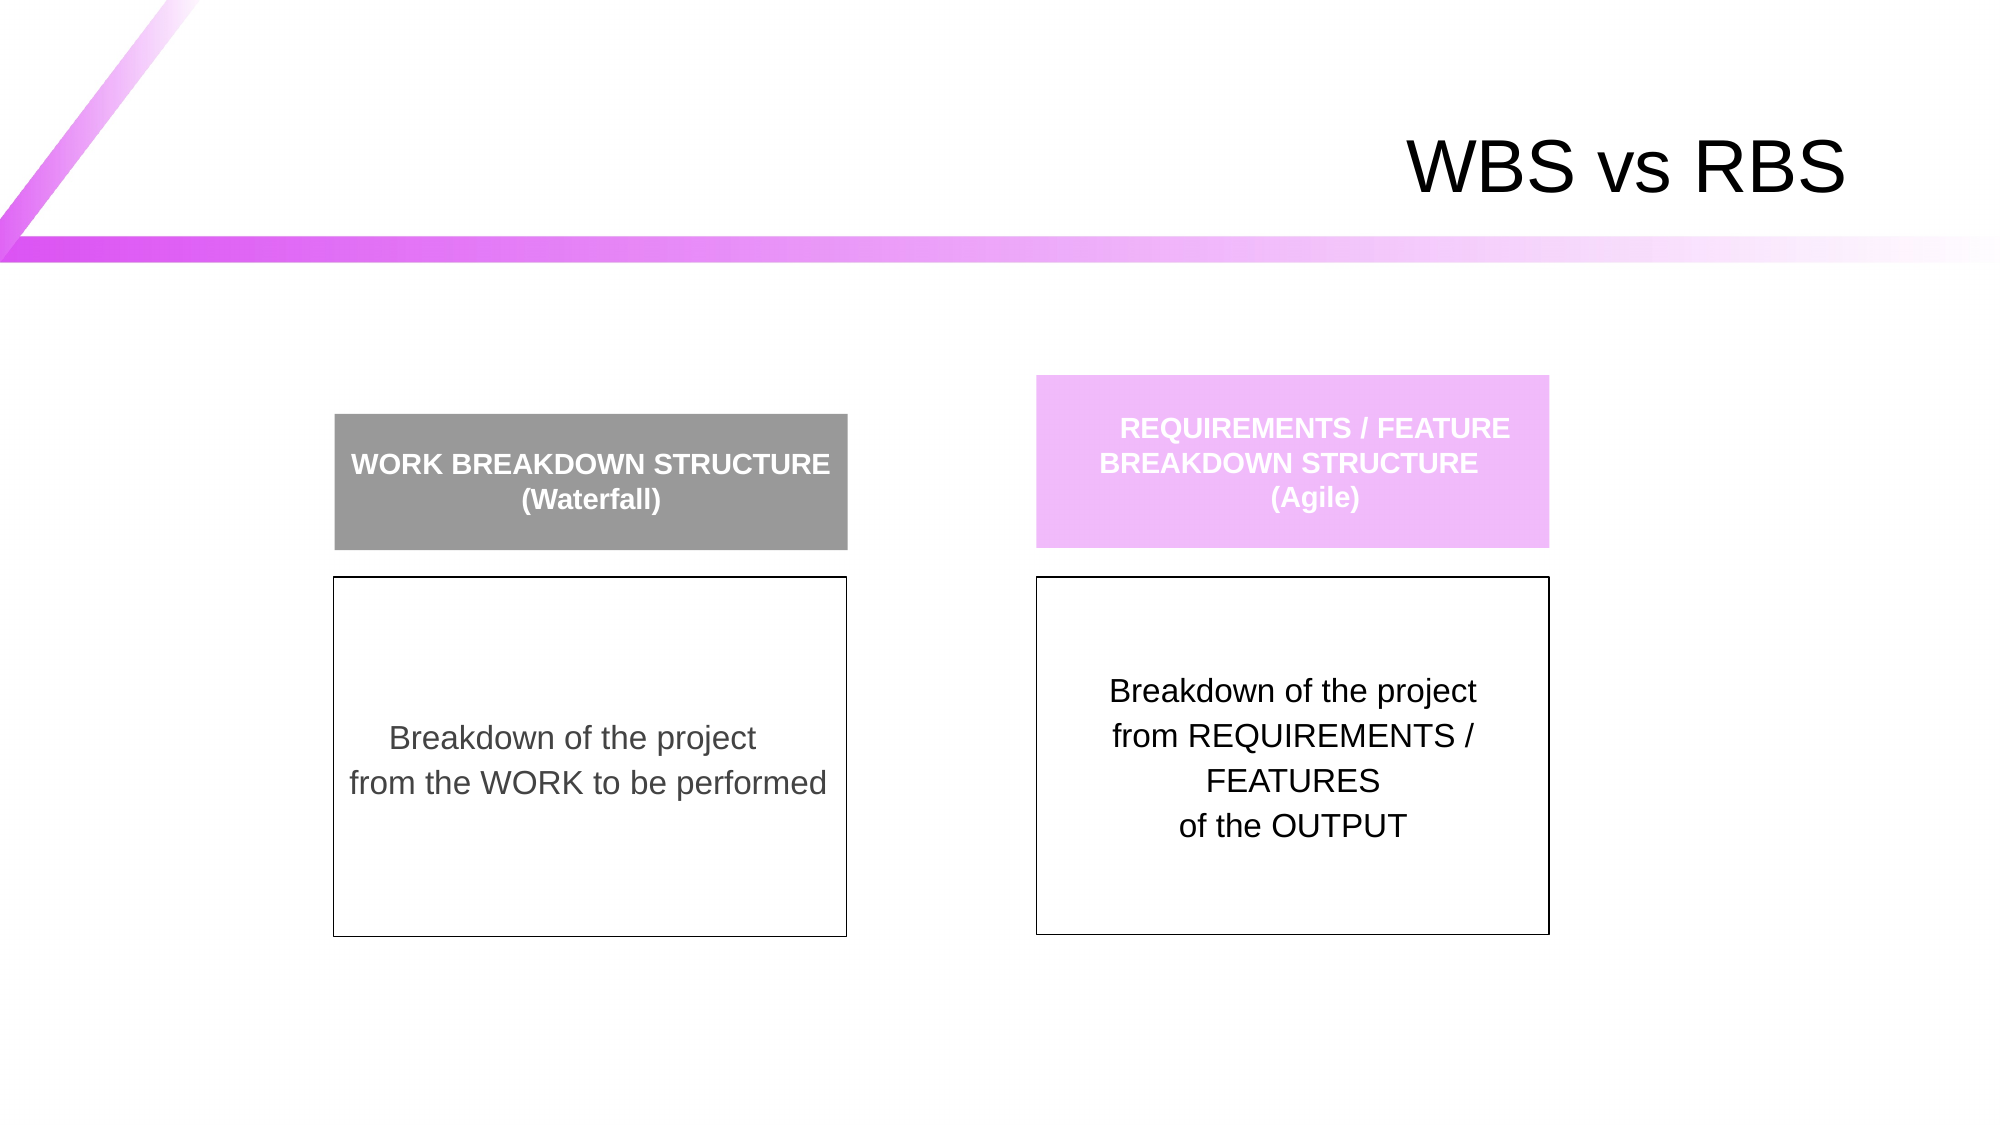

# WBS vs RBS

REQUIREMENTS / FEATURE BREAKDOWN STRUCTURE
(Agile)

WORK BREAKDOWN STRUCTURE
(Waterfall)

Breakdown of the project from the WORK to be performed

Breakdown of the project from REQUIREMENTS / FEATURES
of the OUTPUT